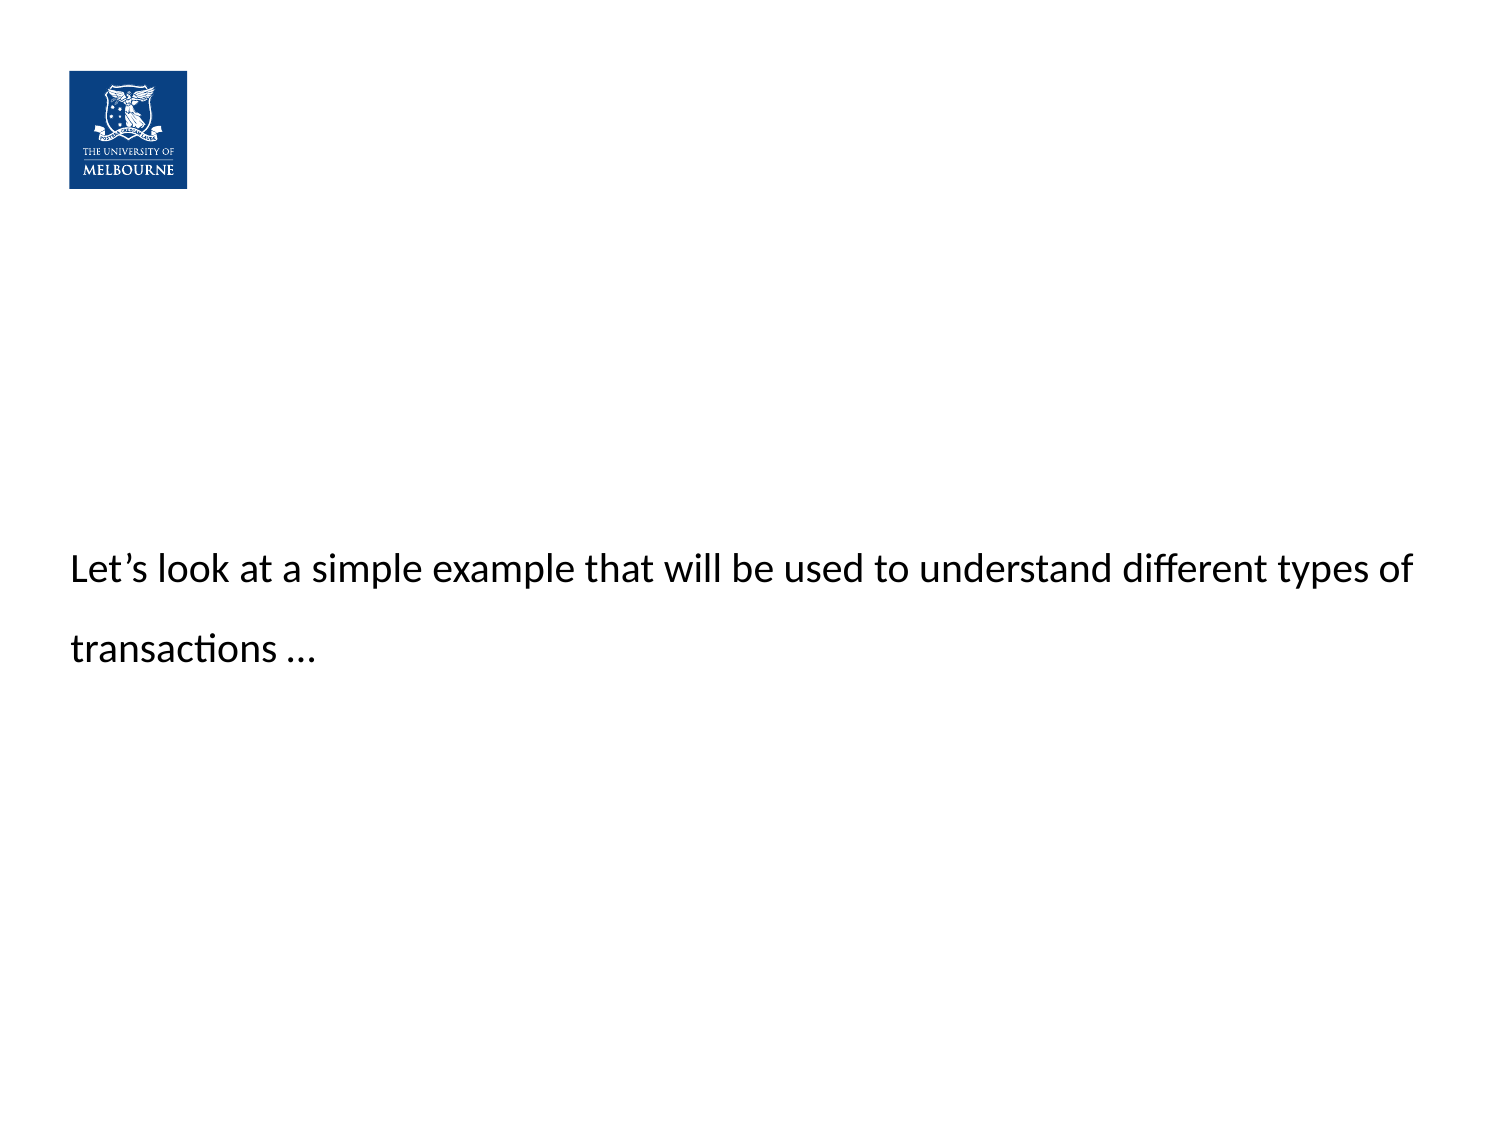

#
Let’s look at a simple example that will be used to understand different types of transactions …